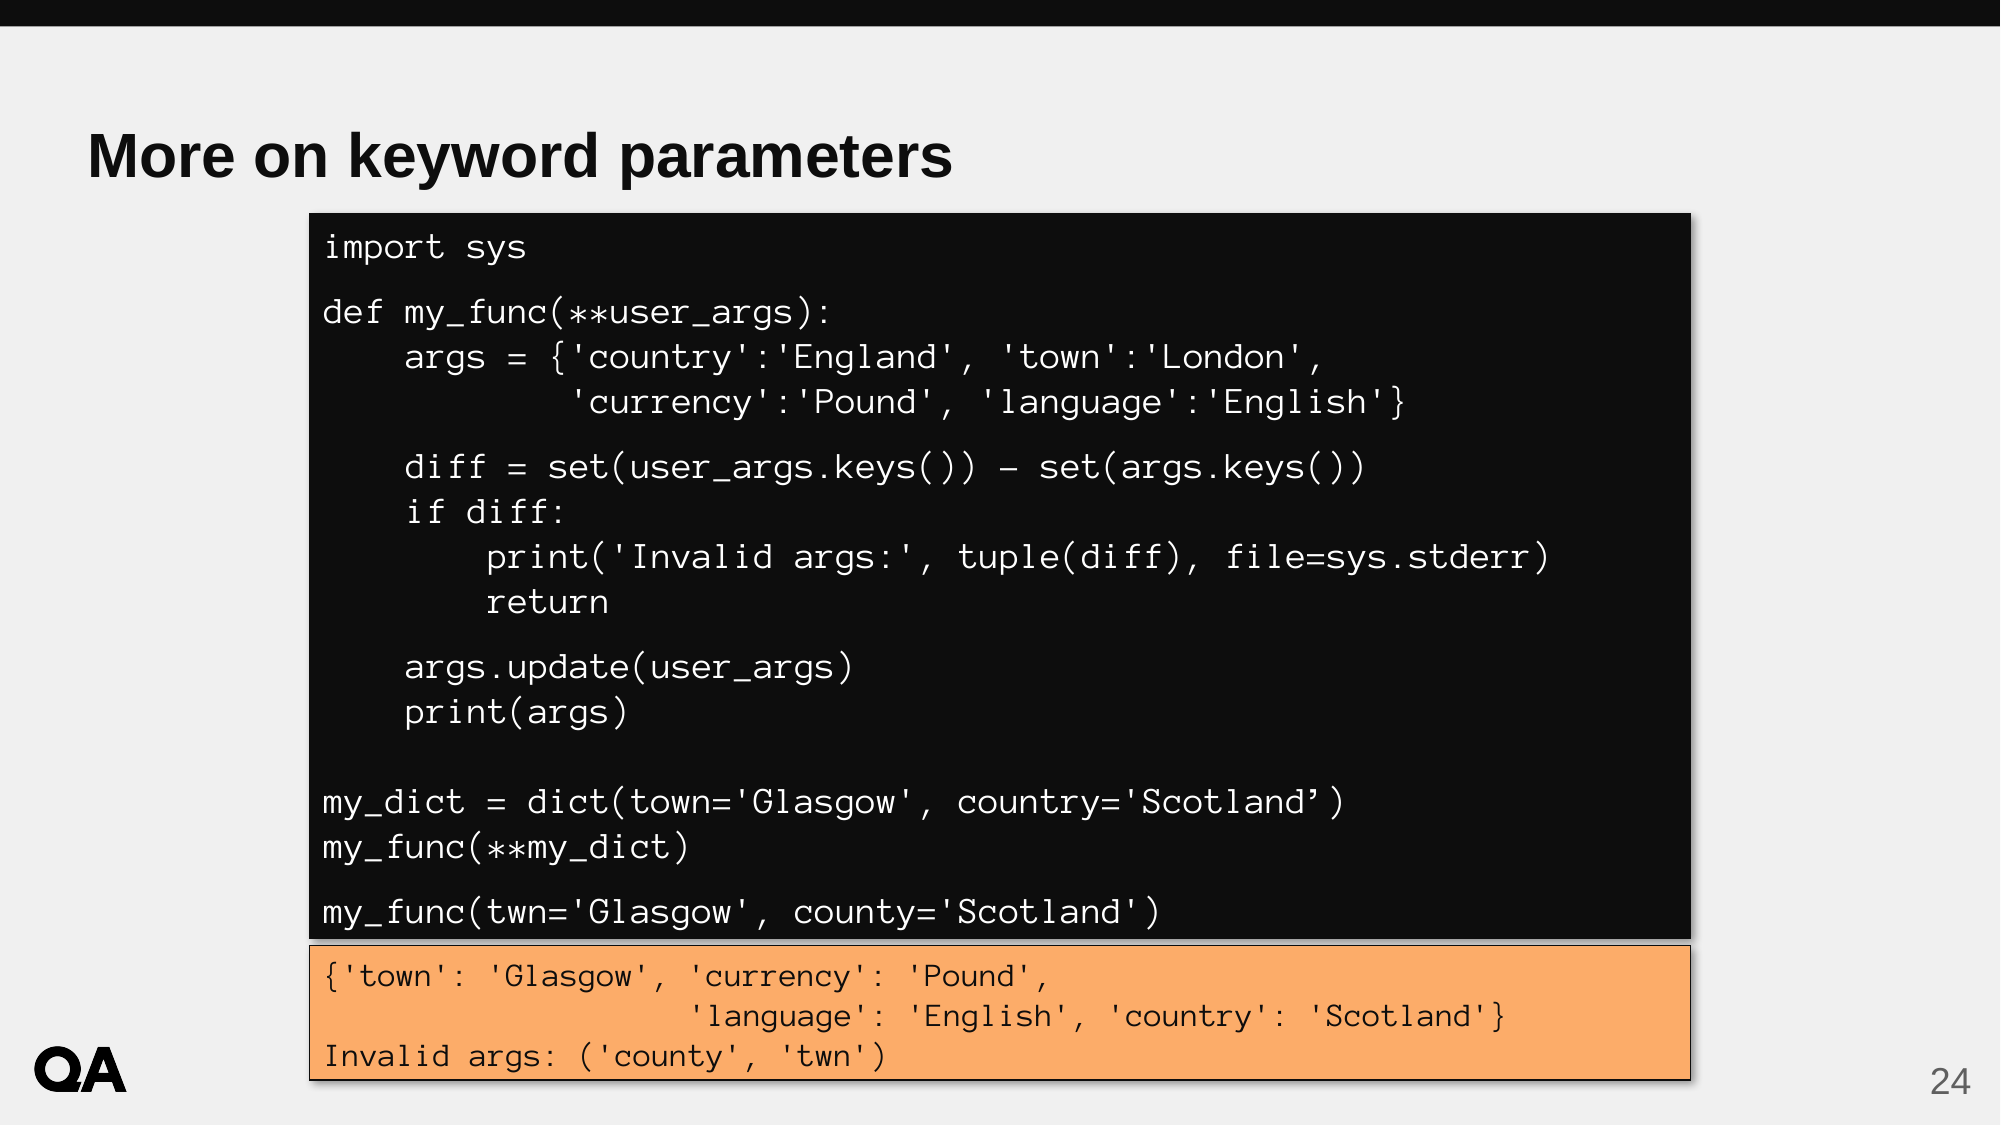

# More on keyword parameters
import sys

def my_func(**user_args):
    args = {'country':'England', 'town':'London',
            'currency':'Pound', 'language':'English'}

    diff = set(user_args.keys()) - set(args.keys())
    if diff:
        print('Invalid args:', tuple(diff), file=sys.stderr)
        return

    args.update(user_args)
    print(args)

my_dict = dict(town='Glasgow', country='Scotland’)
my_func(**my_dict)

my_func(twn='Glasgow', county='Scotland')

{'town': 'Glasgow', 'currency': 'Pound',
                    'language': 'English', 'country': 'Scotland'}
Invalid args: ('county', 'twn')
24